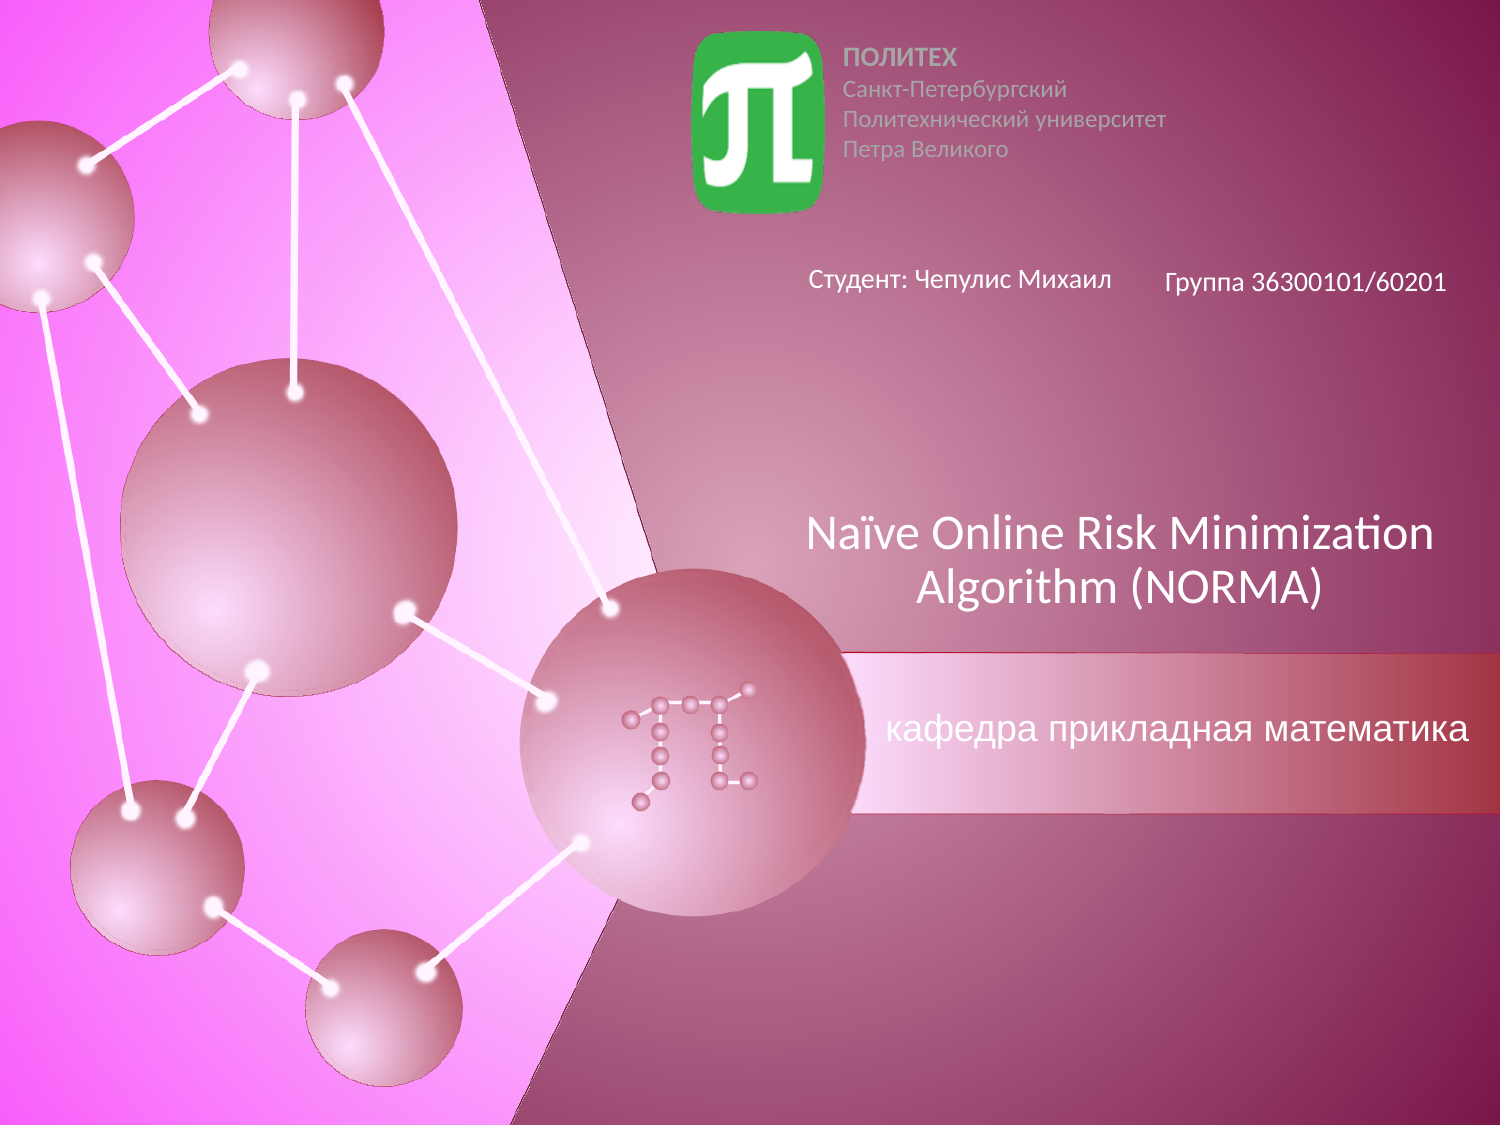

# Naïve Online Risk Minimization Algorithm (NORMA)